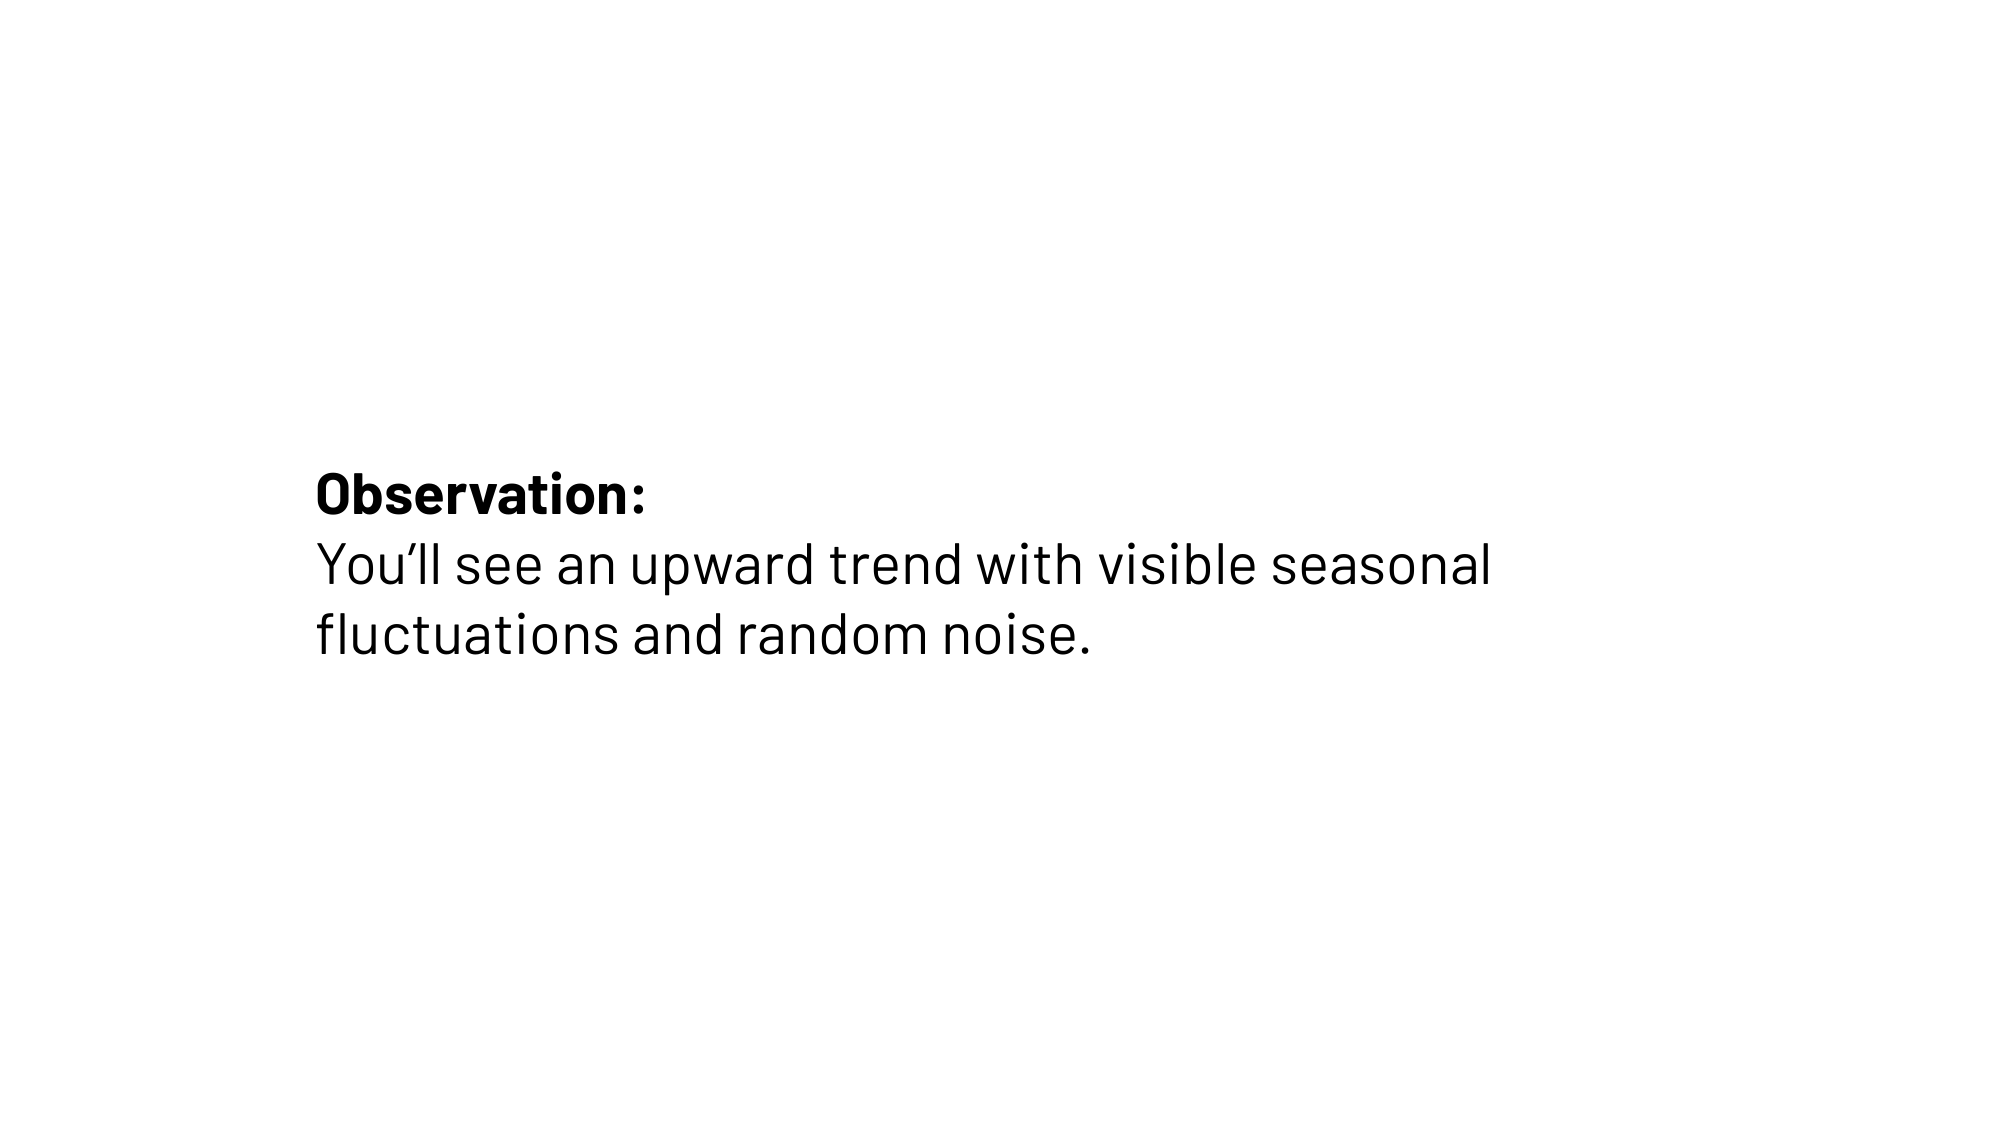

Observation:
You’ll see an upward trend with visible seasonal fluctuations and random noise.